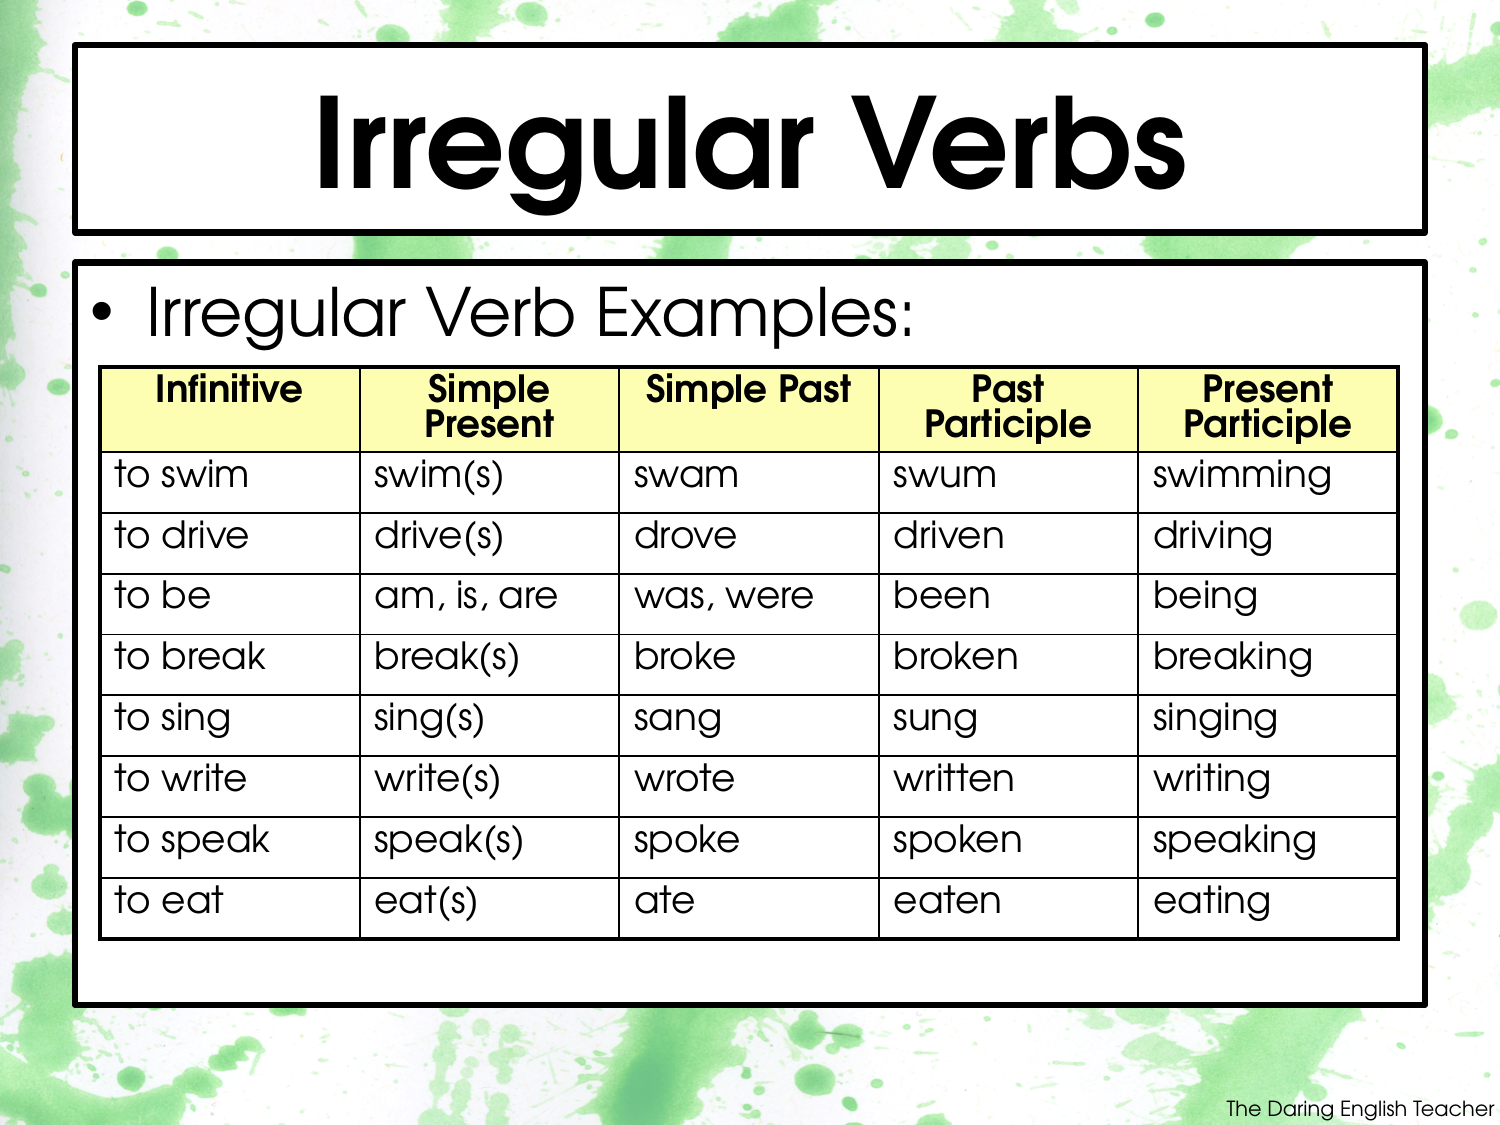

# Irregular Verbs
Irregular Verb Examples:
| Infinitive | Simple Present | Simple Past | Past Participle | Present Participle |
| --- | --- | --- | --- | --- |
| to swim | swim(s) | swam | swum | swimming |
| to drive | drive(s) | drove | driven | driving |
| to be | am, is, are | was, were | been | being |
| to break | break(s) | broke | broken | breaking |
| to sing | sing(s) | sang | sung | singing |
| to write | write(s) | wrote | written | writing |
| to speak | speak(s) | spoke | spoken | speaking |
| to eat | eat(s) | ate | eaten | eating |